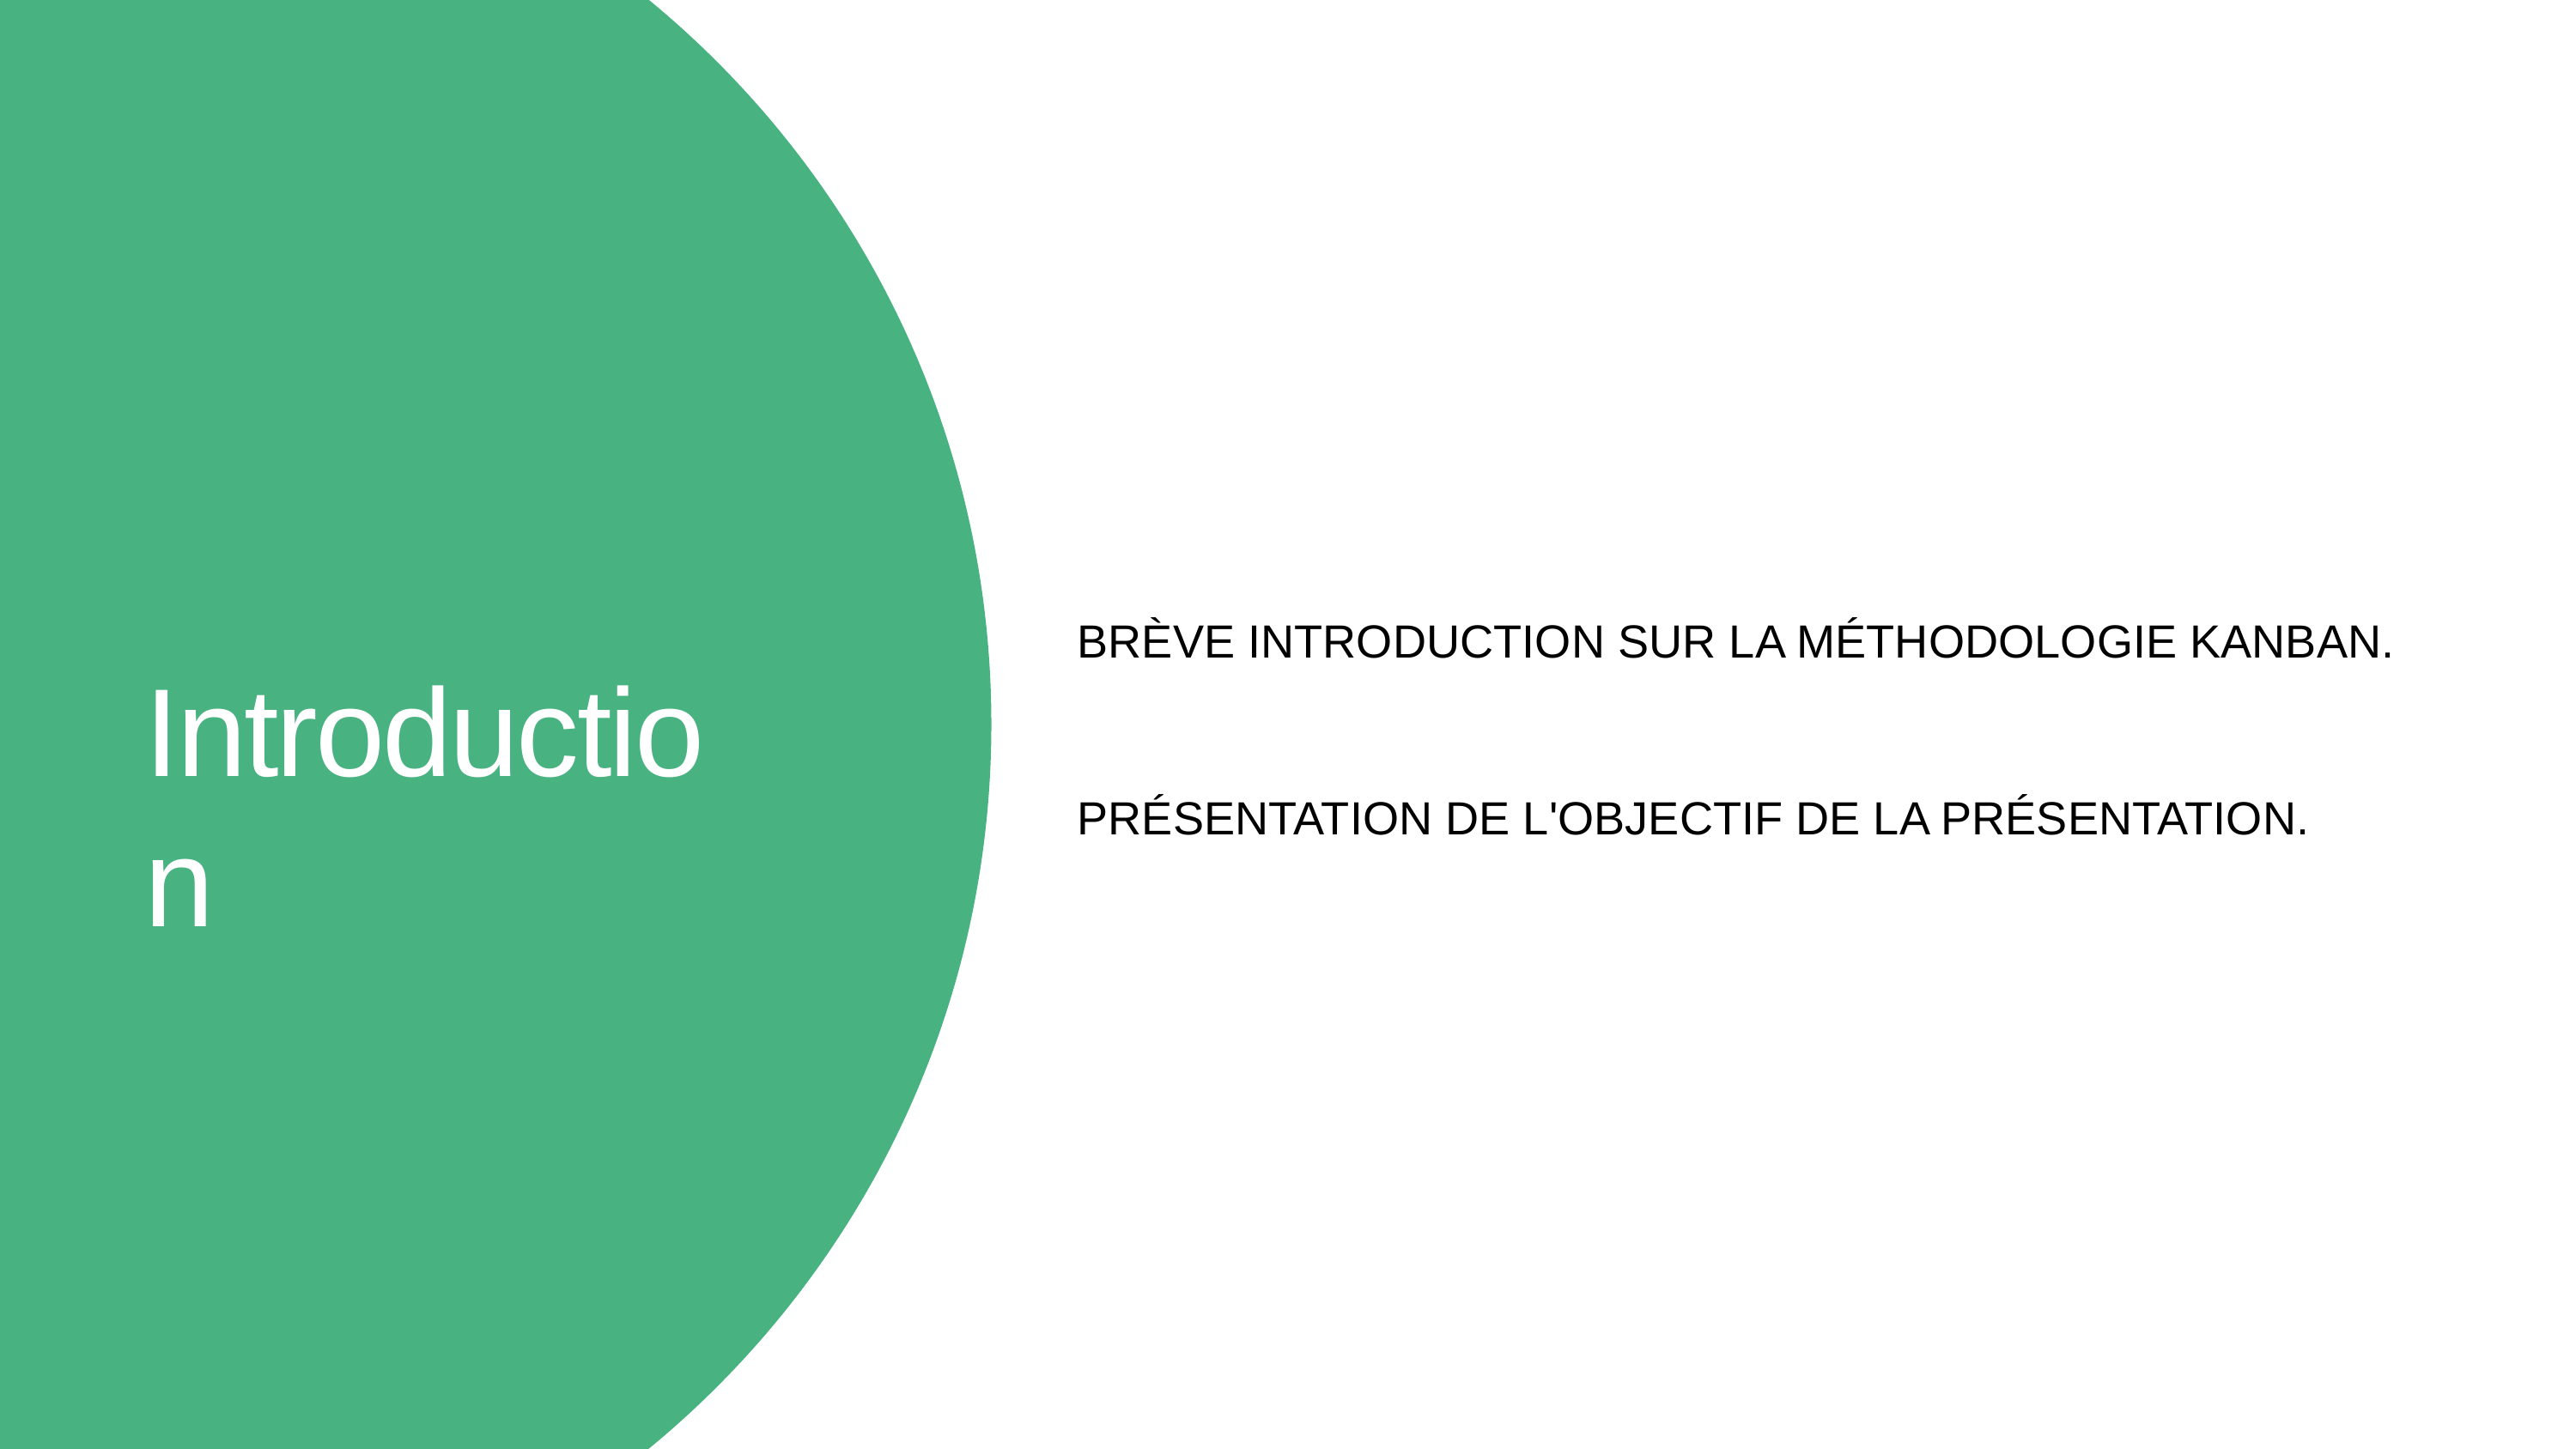

BRÈVE INTRODUCTION SUR LA MÉTHODOLOGIE KANBAN.
Introduction
PRÉSENTATION DE L'OBJECTIF DE LA PRÉSENTATION.